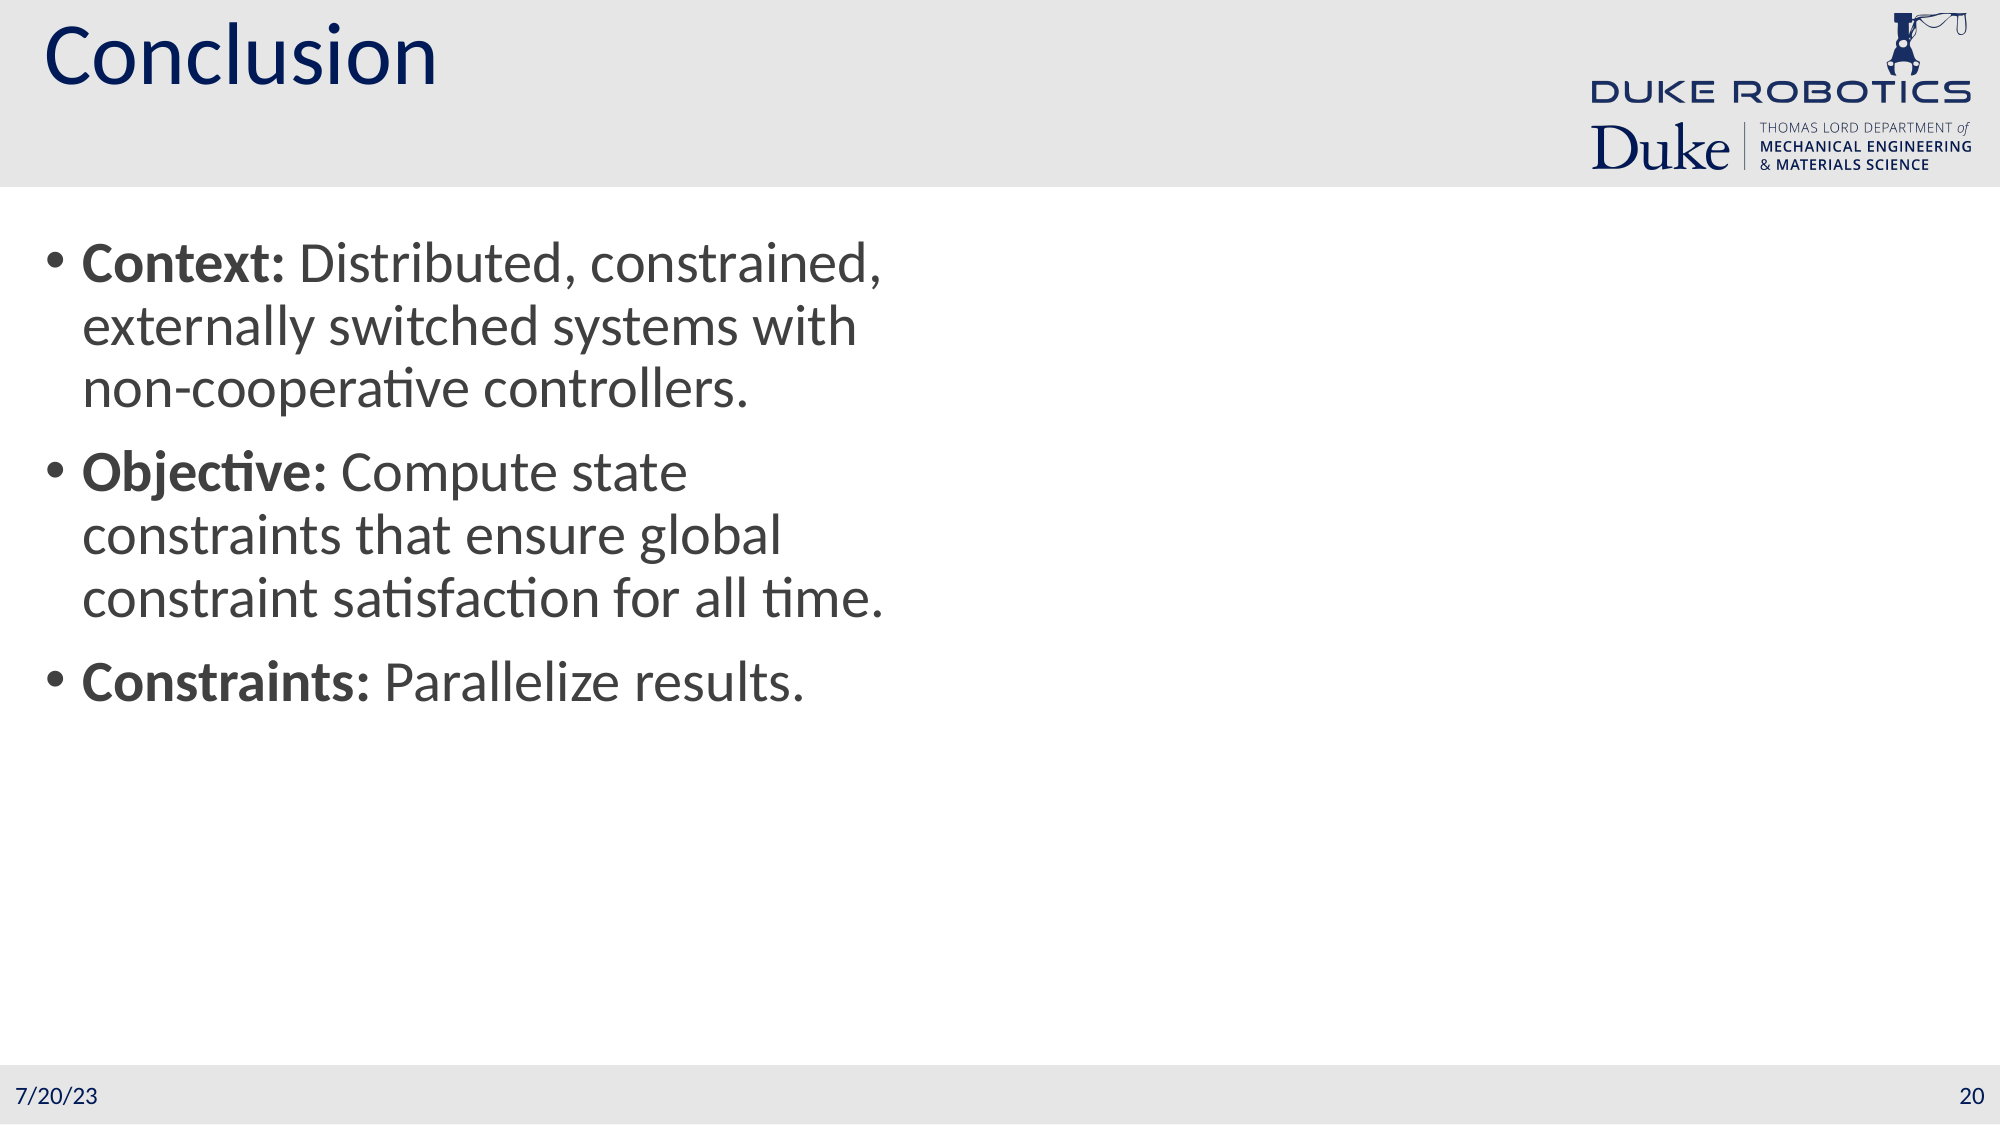

# Conclusion
Context: Distributed, constrained, externally switched systems with non-cooperative controllers.
Objective: Compute state constraints that ensure global constraint satisfaction for all time.
Constraints: Parallelize results.

20
7/20/23